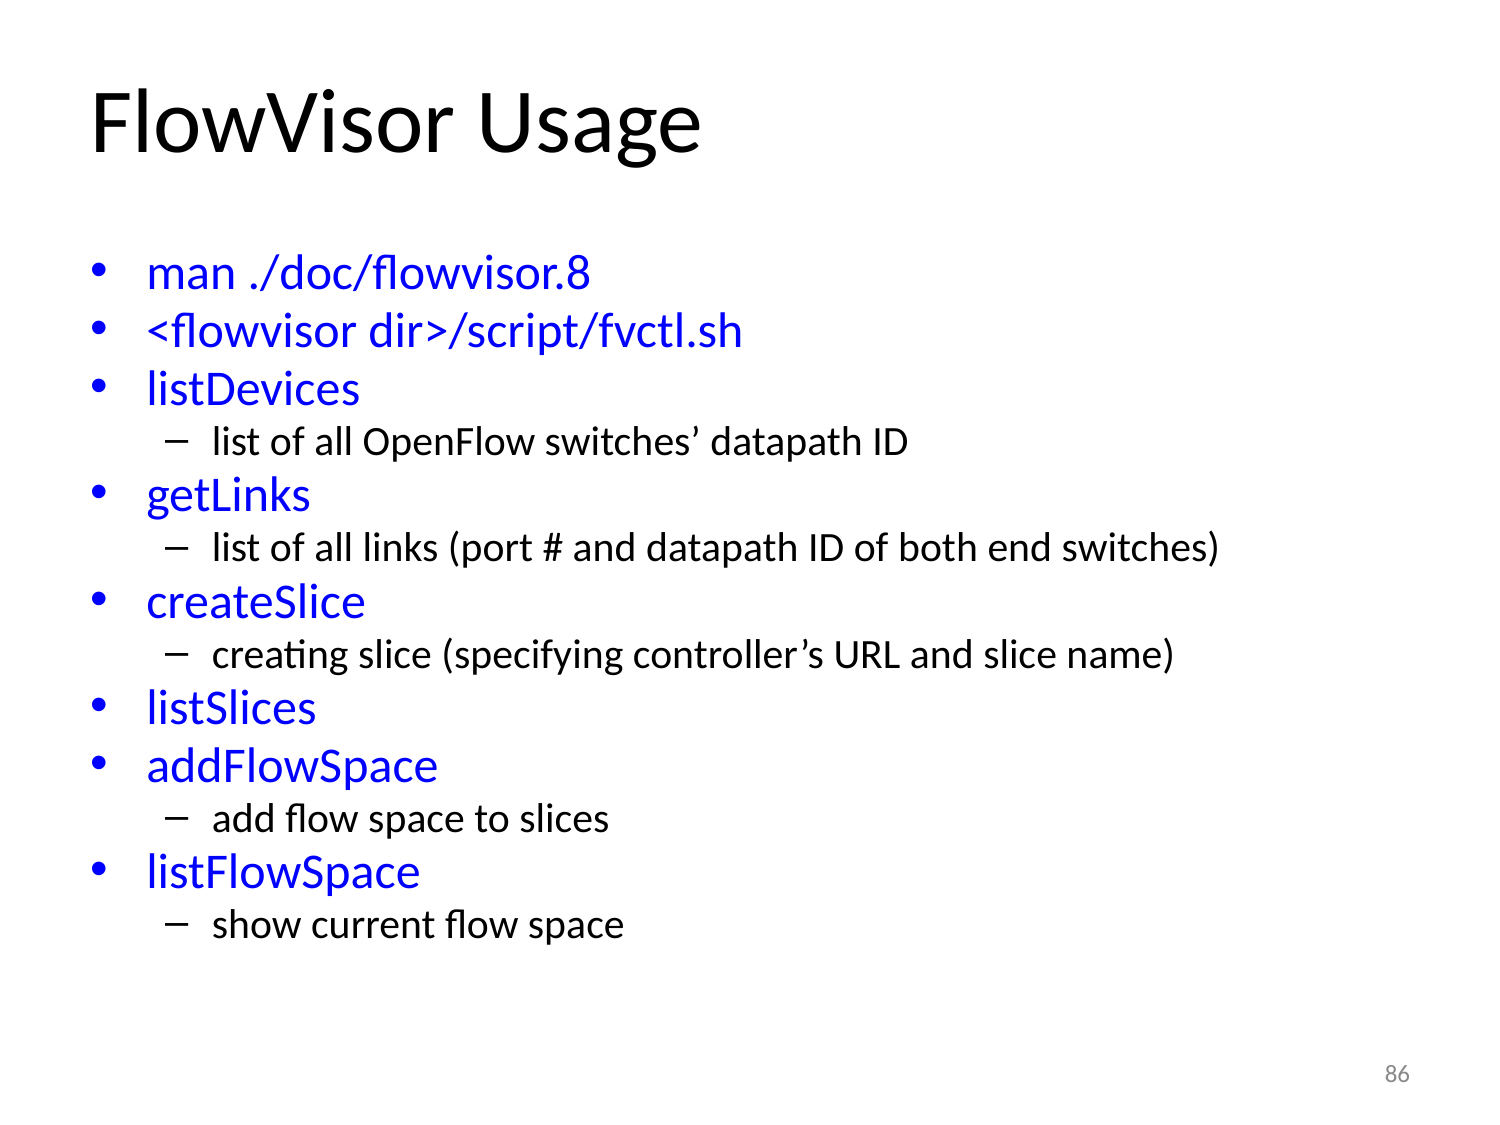

FlowVisor Usage
man ./doc/flowvisor.8
<flowvisor dir>/script/fvctl.sh
listDevices
list of all OpenFlow switches’ datapath ID
getLinks
list of all links (port # and datapath ID of both end switches)
createSlice
creating slice (specifying controller’s URL and slice name)
listSlices
addFlowSpace
add flow space to slices
listFlowSpace
show current flow space
86